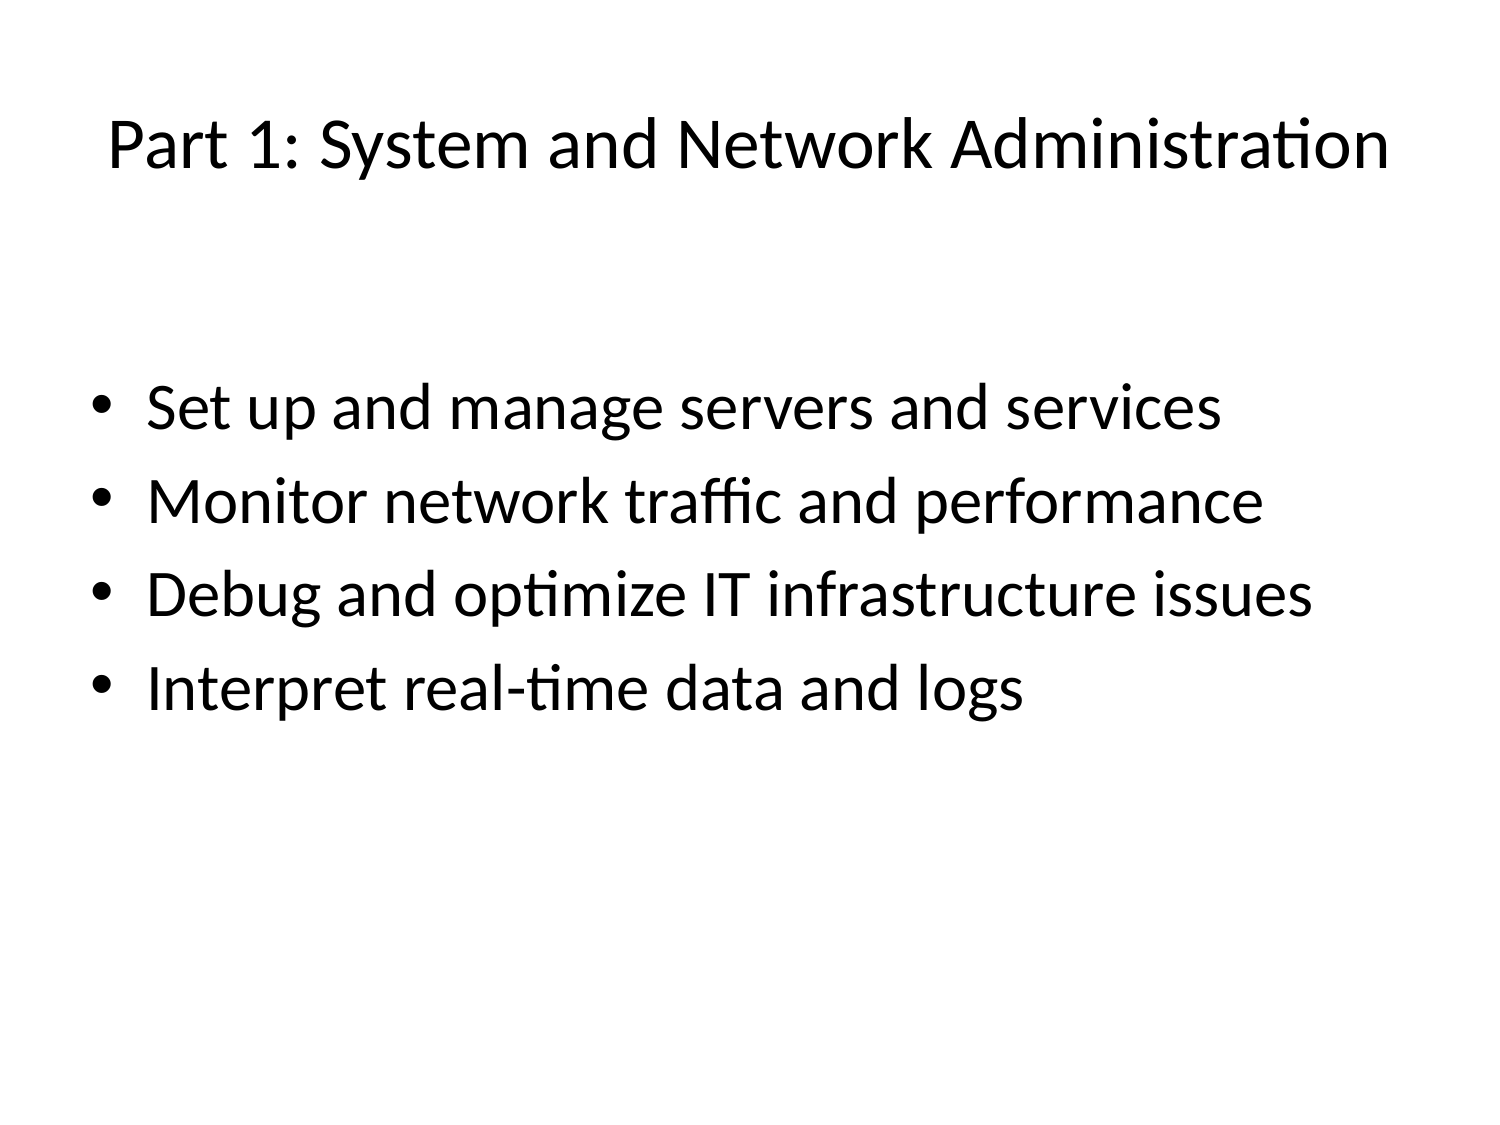

# Part 1: System and Network Administration

Set up and manage servers and services
Monitor network traffic and performance
Debug and optimize IT infrastructure issues
Interpret real-time data and logs